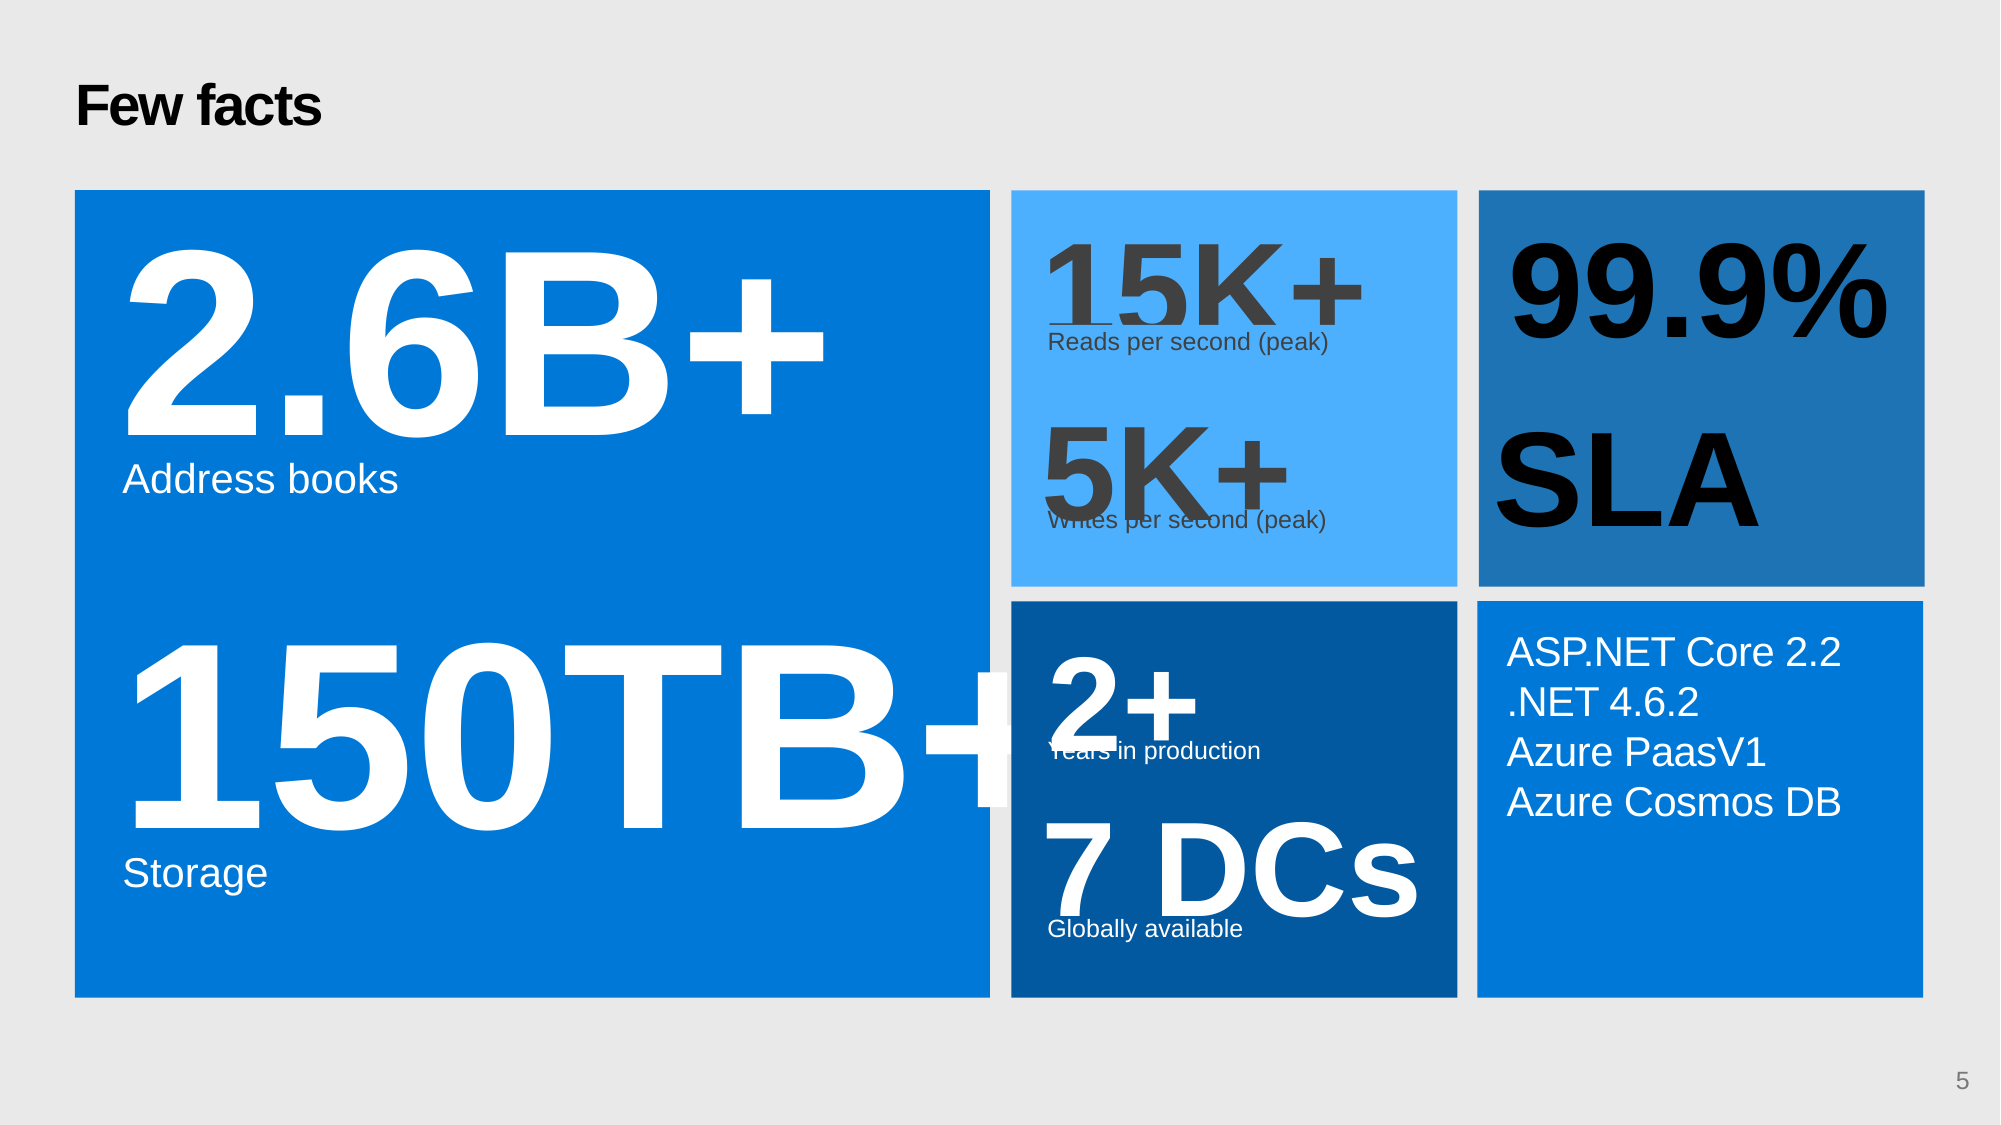

# Few facts
15K+

Reads per second (peak)
5K+
Writes per second (peak)
99.9%

SLA

2.6B+
Address books
150TB+
Storage
ASP.NET Core 2.2
.NET 4.6.2
Azure PaasV1
Azure Cosmos DB

7 DCs
Globally available
2+
Years in production
5